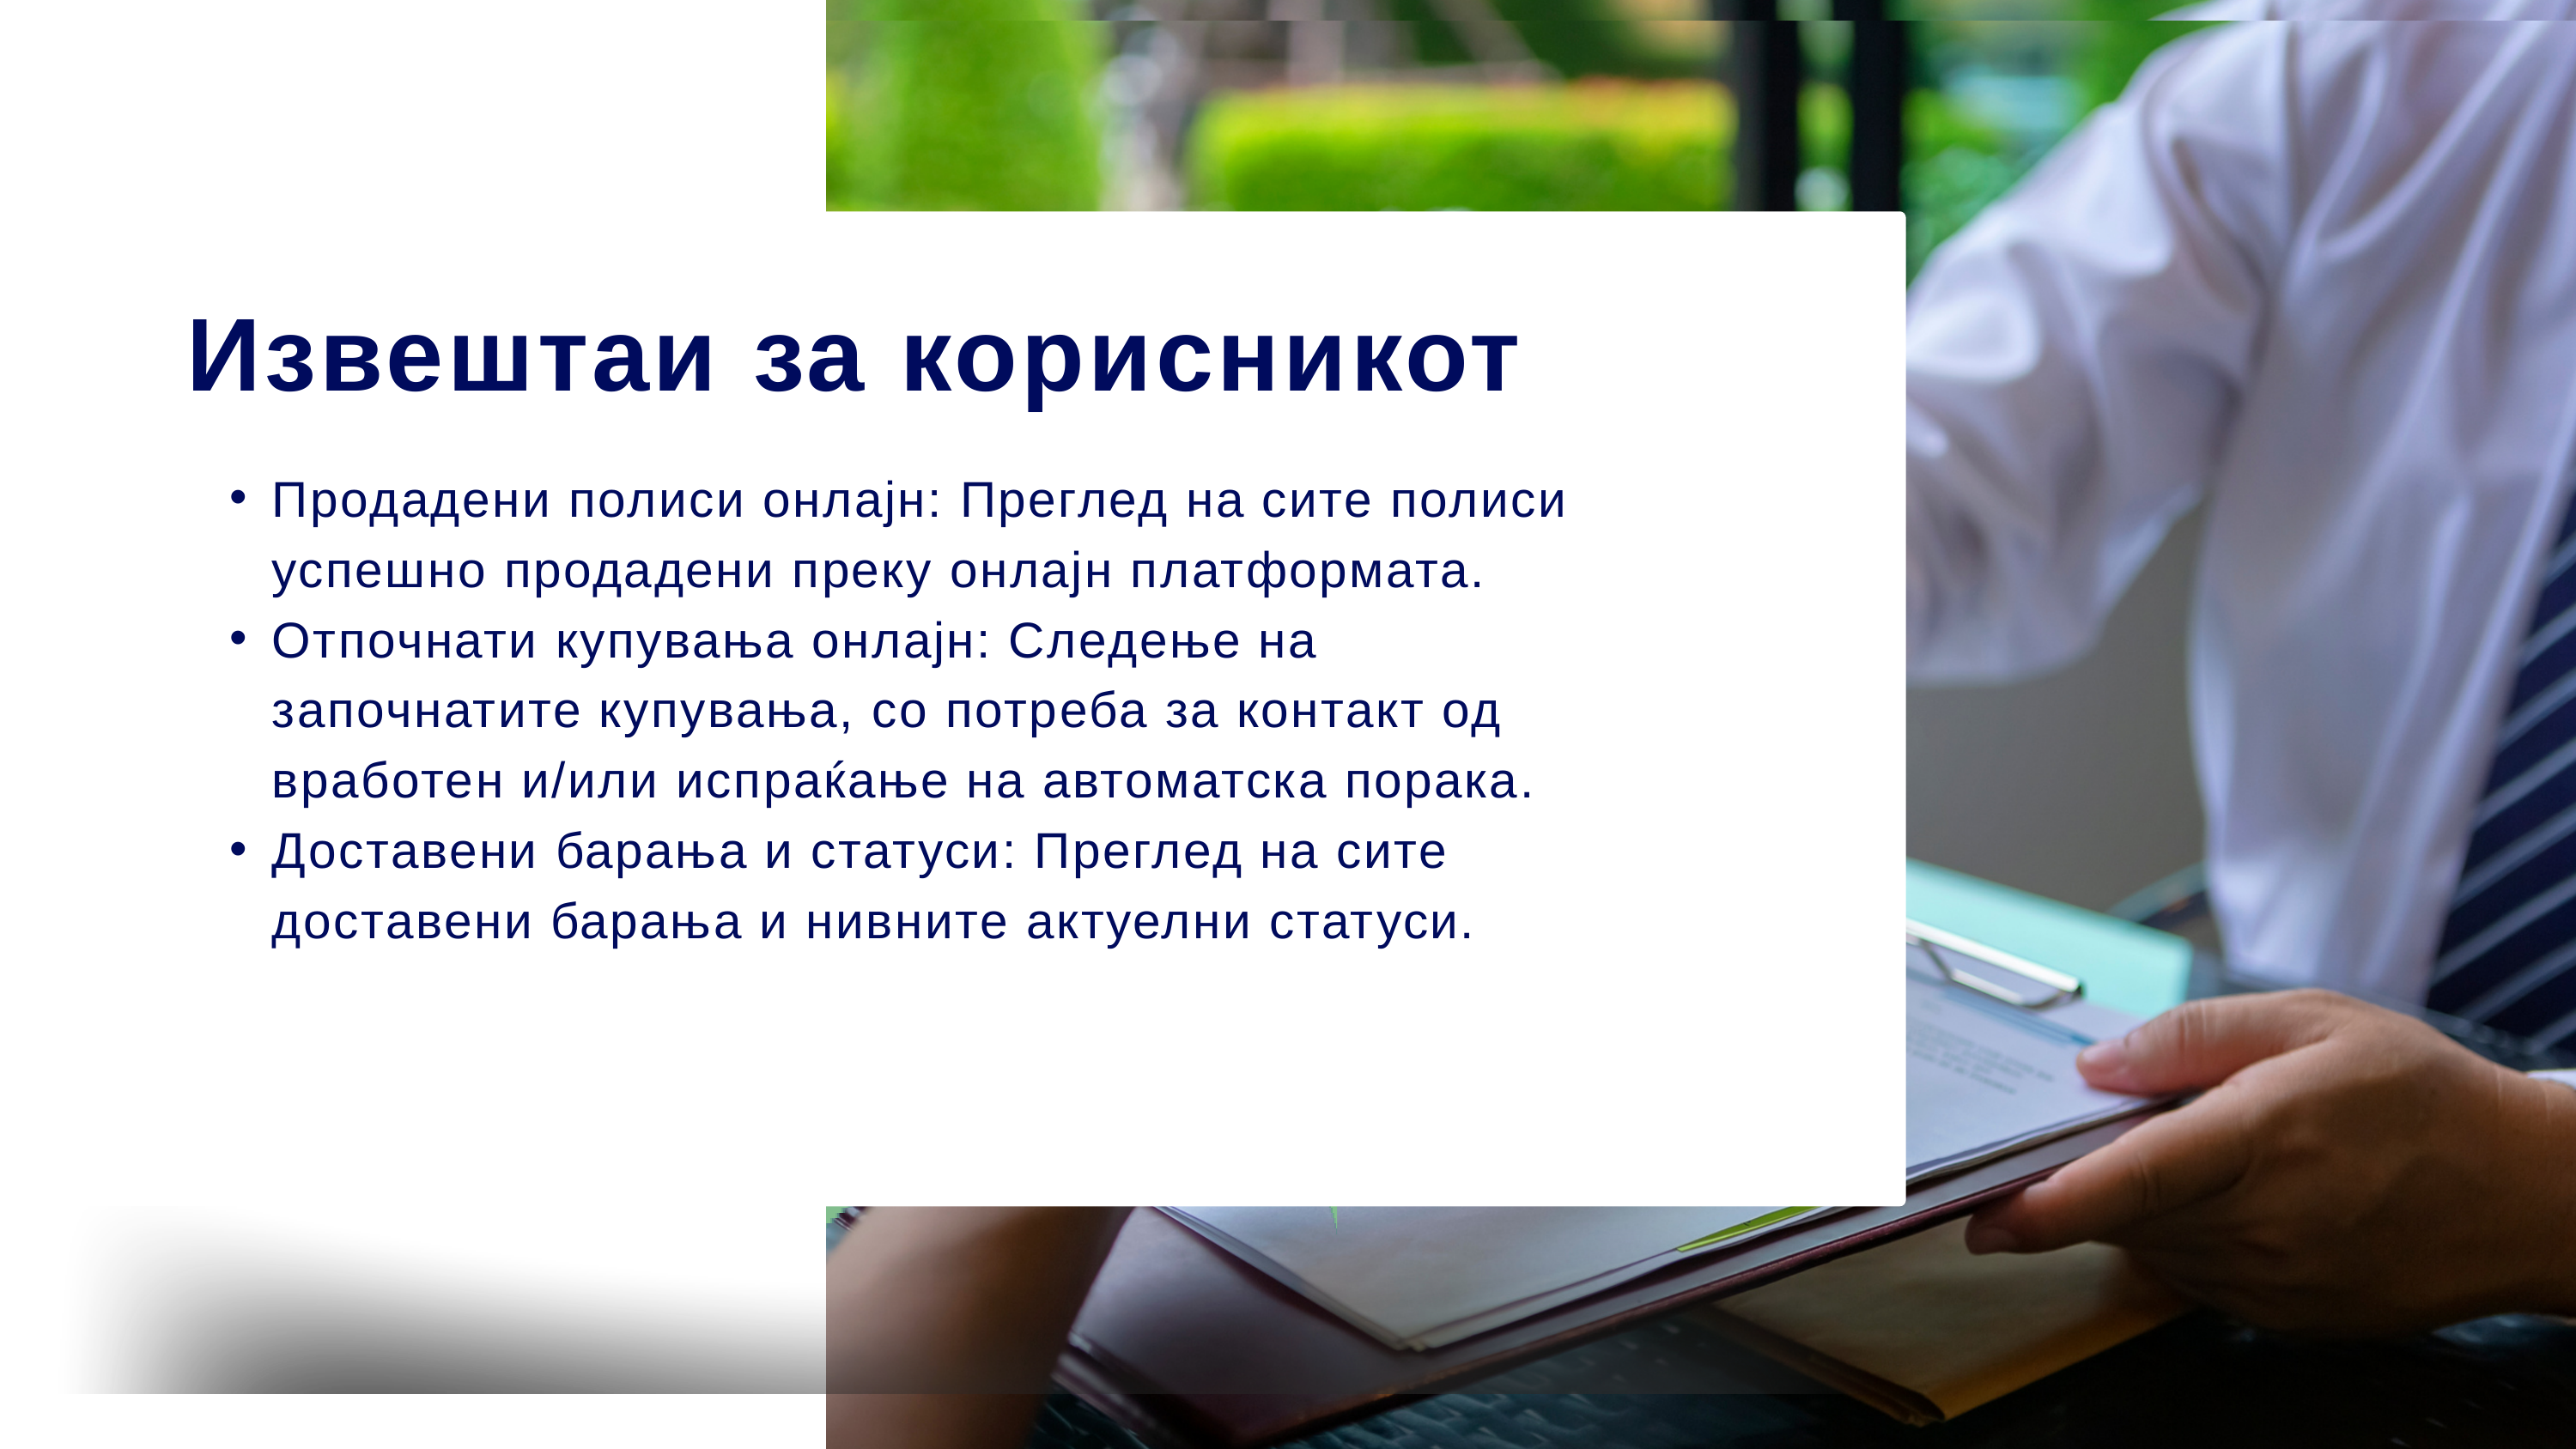

Извештаи за корисникот

Продадени полиси онлајн: Преглед на сите полиси успешно продадени преку онлајн платформата.
Отпочнати купувања онлајн: Следење на започнатите купувања, со потреба за контакт од вработен и/или испраќање на автоматска порака.
Доставени барања и статуси: Преглед на сите доставени барања и нивните актуелни статуси.